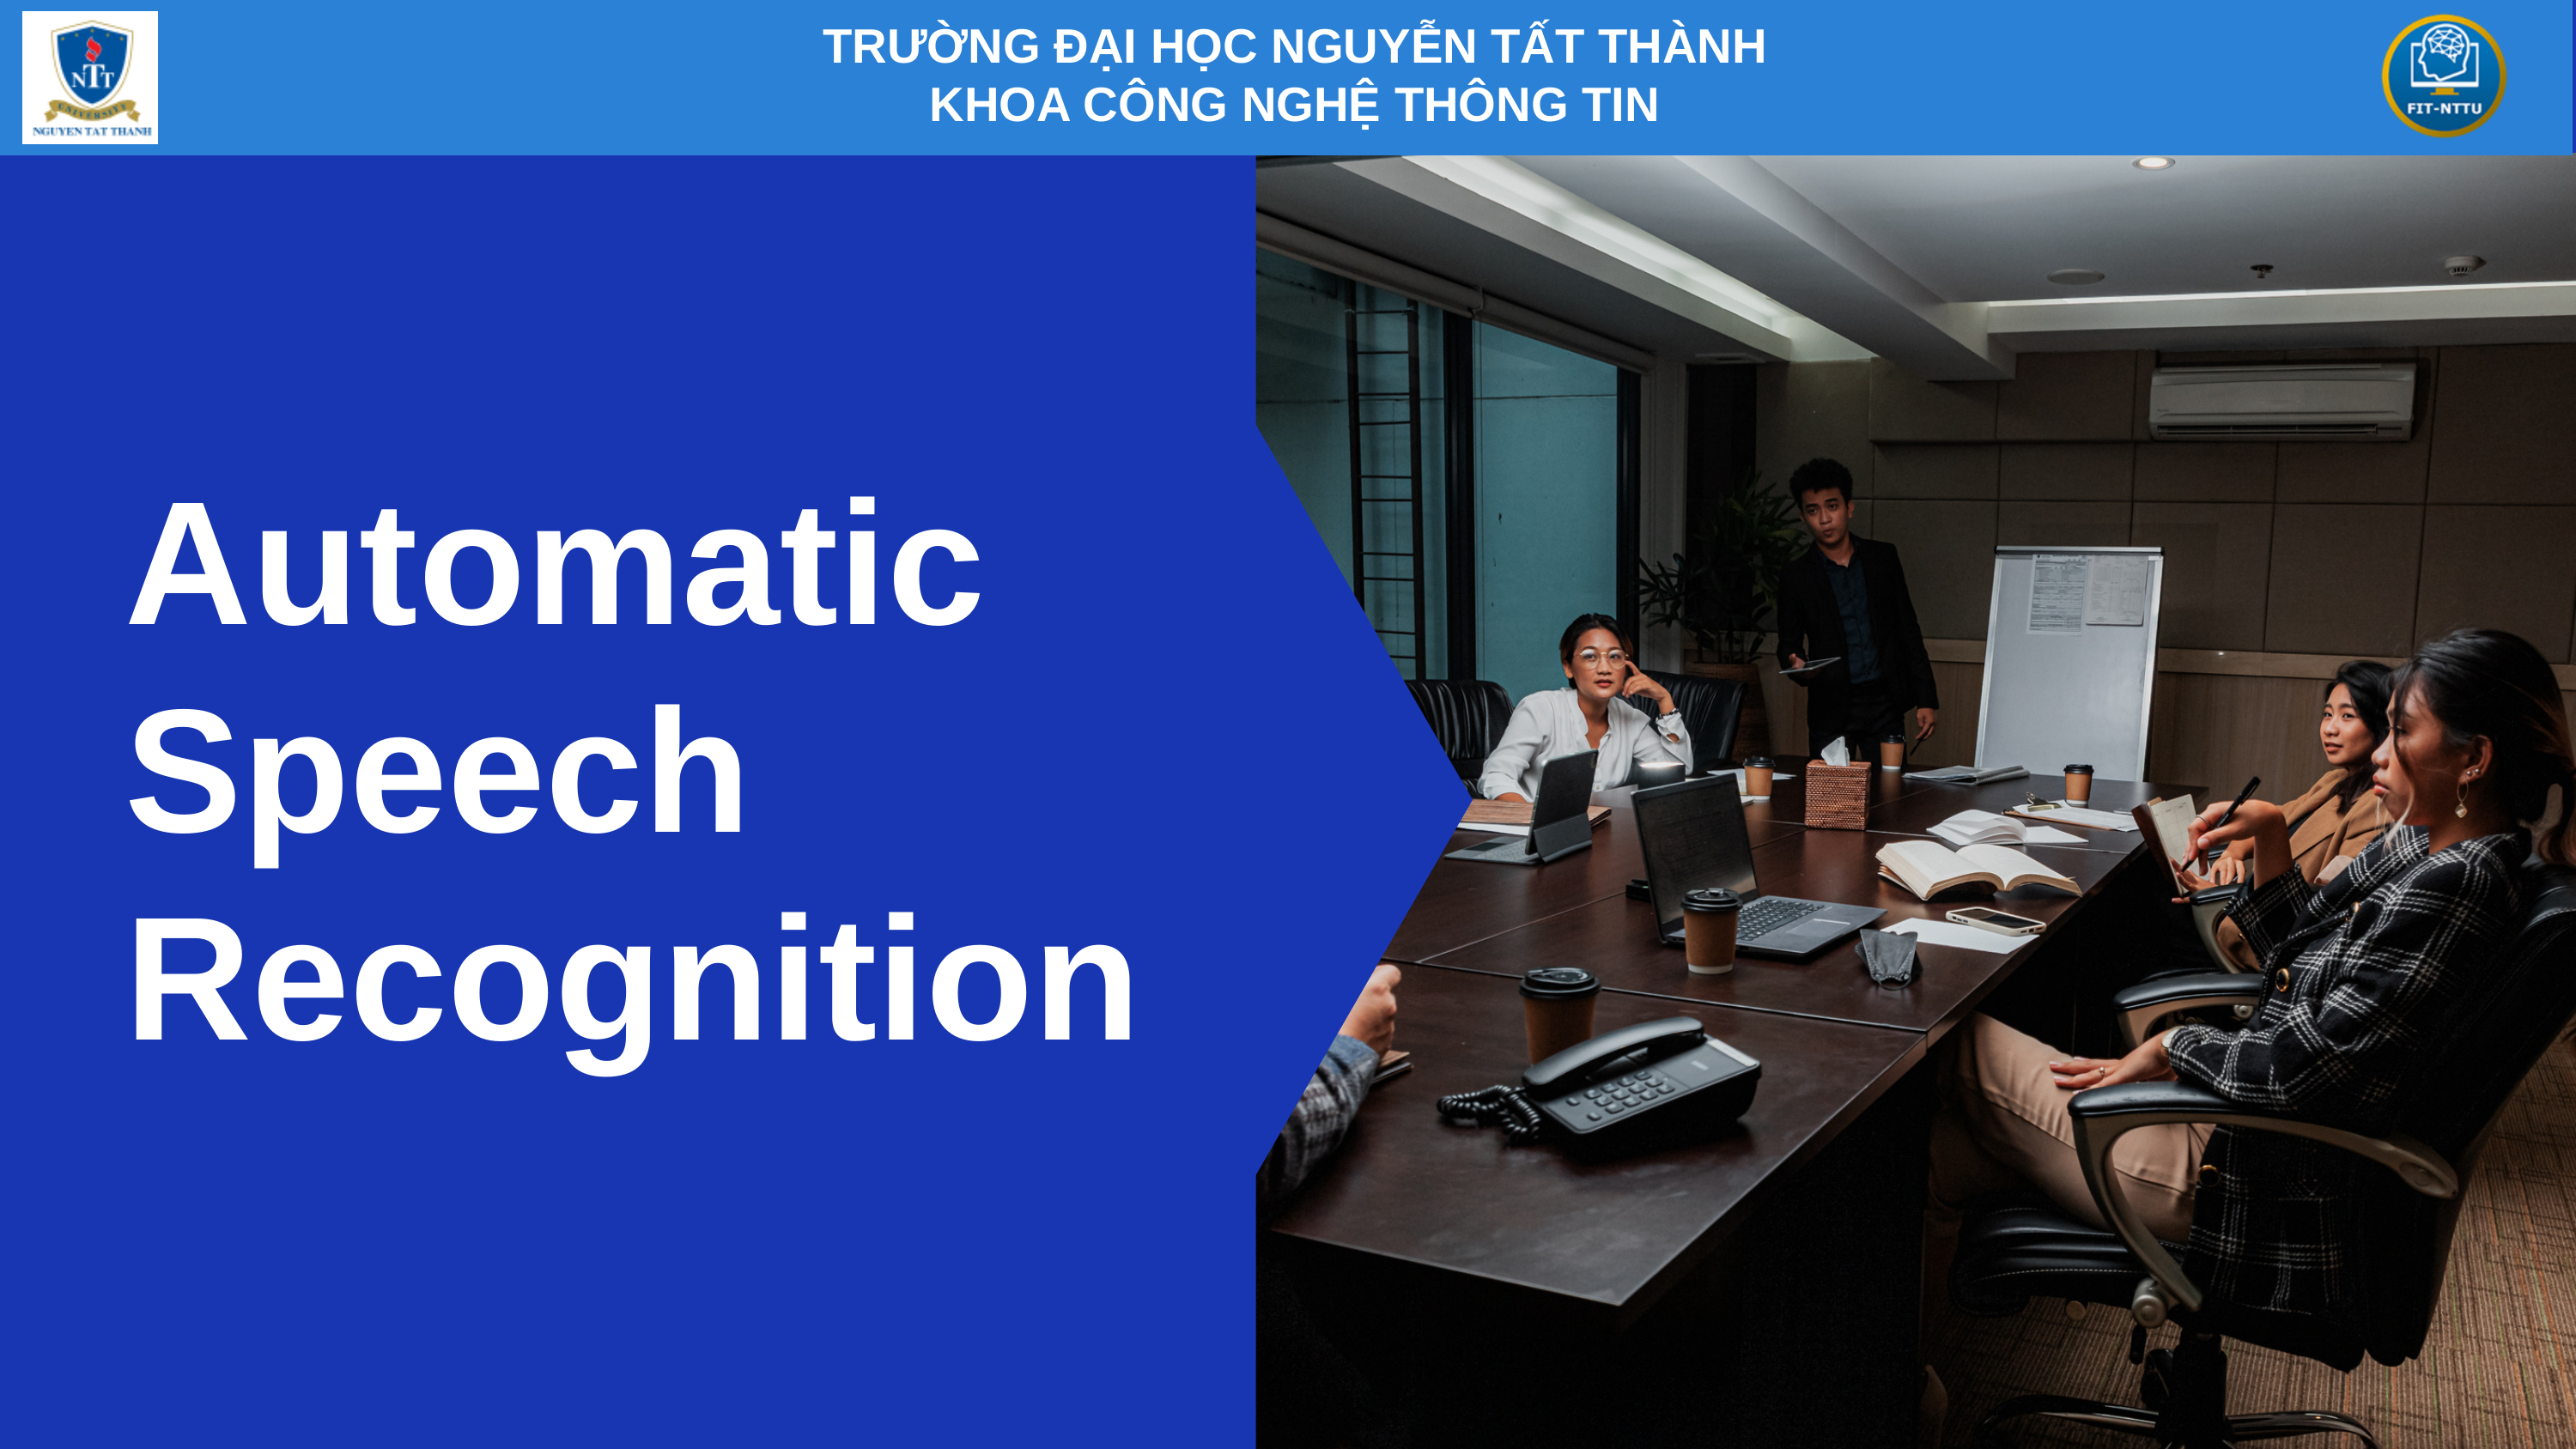

TRƯỜNG ĐẠI HỌC NGUYỄN TẤT THÀNH
KHOA CÔNG NGHỆ THÔNG TIN

Automatic Speech Recognition